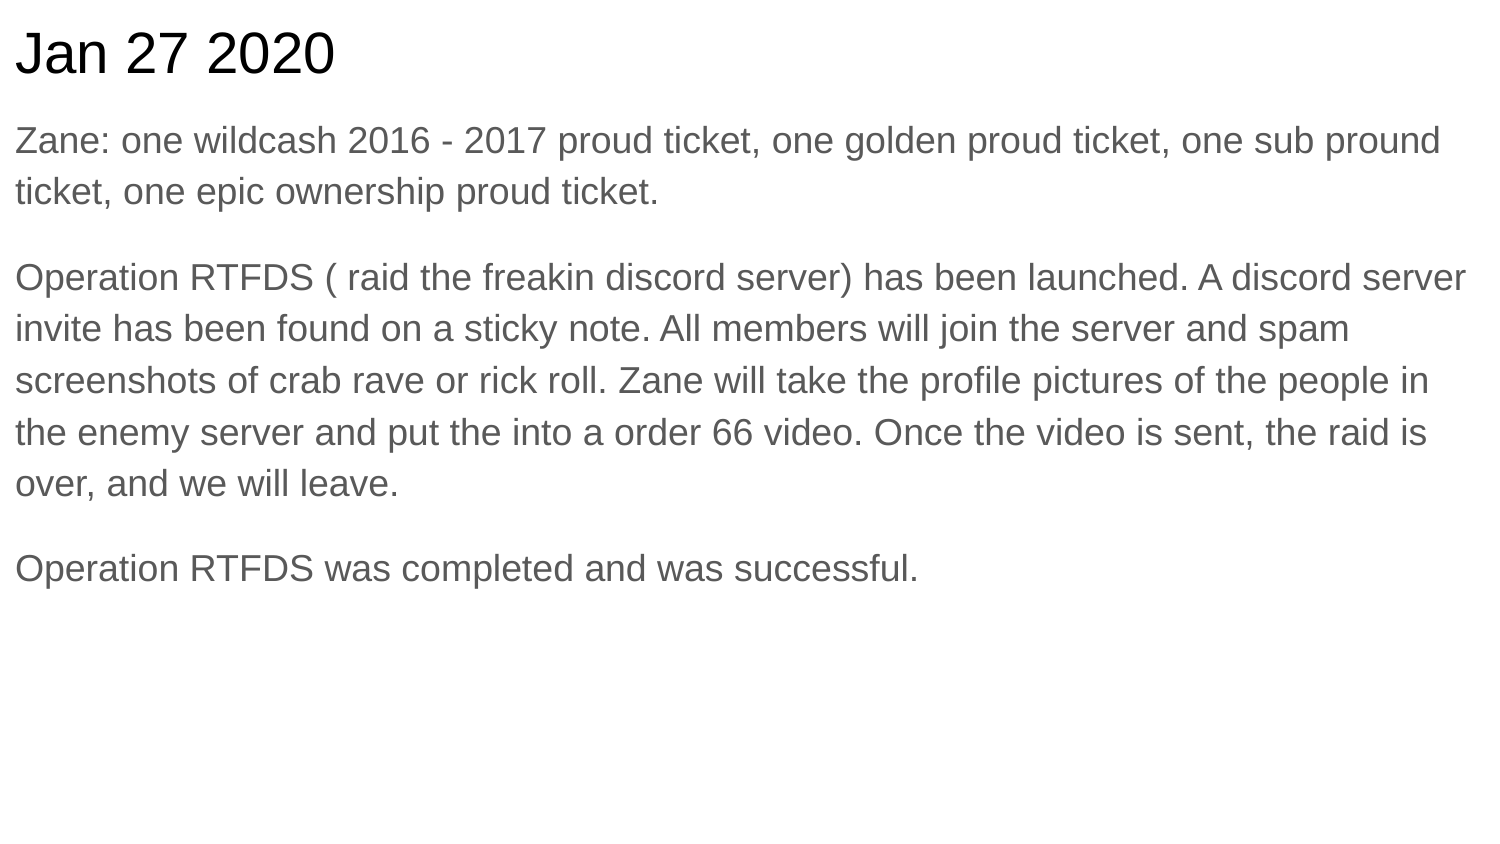

# Jan 27 2020
Zane: one wildcash 2016 - 2017 proud ticket, one golden proud ticket, one sub pround ticket, one epic ownership proud ticket.
Operation RTFDS ( raid the freakin discord server) has been launched. A discord server invite has been found on a sticky note. All members will join the server and spam screenshots of crab rave or rick roll. Zane will take the profile pictures of the people in the enemy server and put the into a order 66 video. Once the video is sent, the raid is over, and we will leave.
Operation RTFDS was completed and was successful.